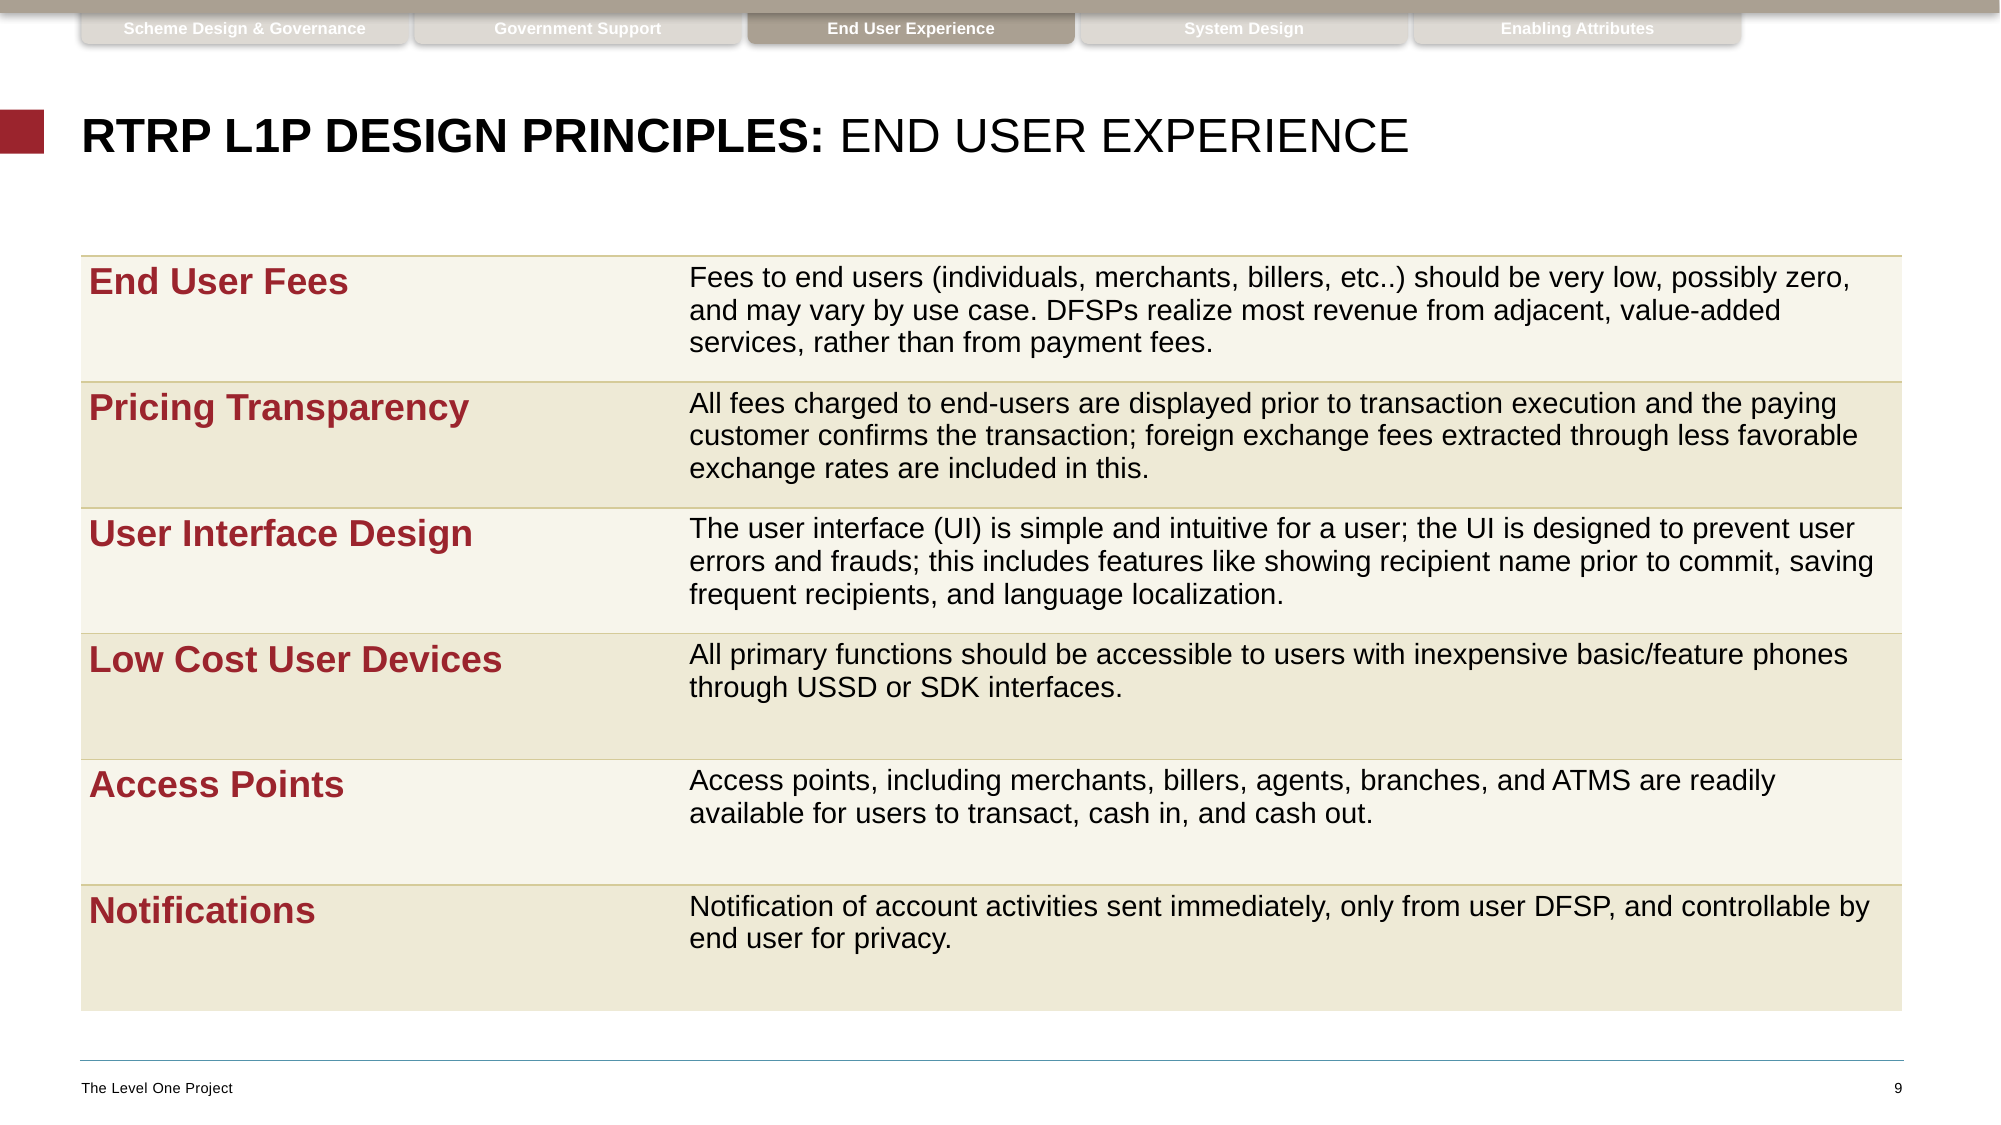

Scheme Design & Governance
Government Support
End User Experience
System Design
Enabling Attributes

# RTRP L1P Design Principles: End User Experience
| End User Fees | Fees to end users (individuals, merchants, billers, etc..) should be very low, possibly zero, and may vary by use case. DFSPs realize most revenue from adjacent, value-added services, rather than from payment fees. |
| --- | --- |
| Pricing Transparency | All fees charged to end-users are displayed prior to transaction execution and the paying customer confirms the transaction; foreign exchange fees extracted through less favorable exchange rates are included in this. |
| User Interface Design | The user interface (UI) is simple and intuitive for a user; the UI is designed to prevent user errors and frauds; this includes features like showing recipient name prior to commit, saving frequent recipients, and language localization. |
| Low Cost User Devices | All primary functions should be accessible to users with inexpensive basic/feature phones through USSD or SDK interfaces. |
| Access Points | Access points, including merchants, billers, agents, branches, and ATMS are readily available for users to transact, cash in, and cash out. |
| Notifications | Notification of account activities sent immediately, only from user DFSP, and controllable by end user for privacy. |
9